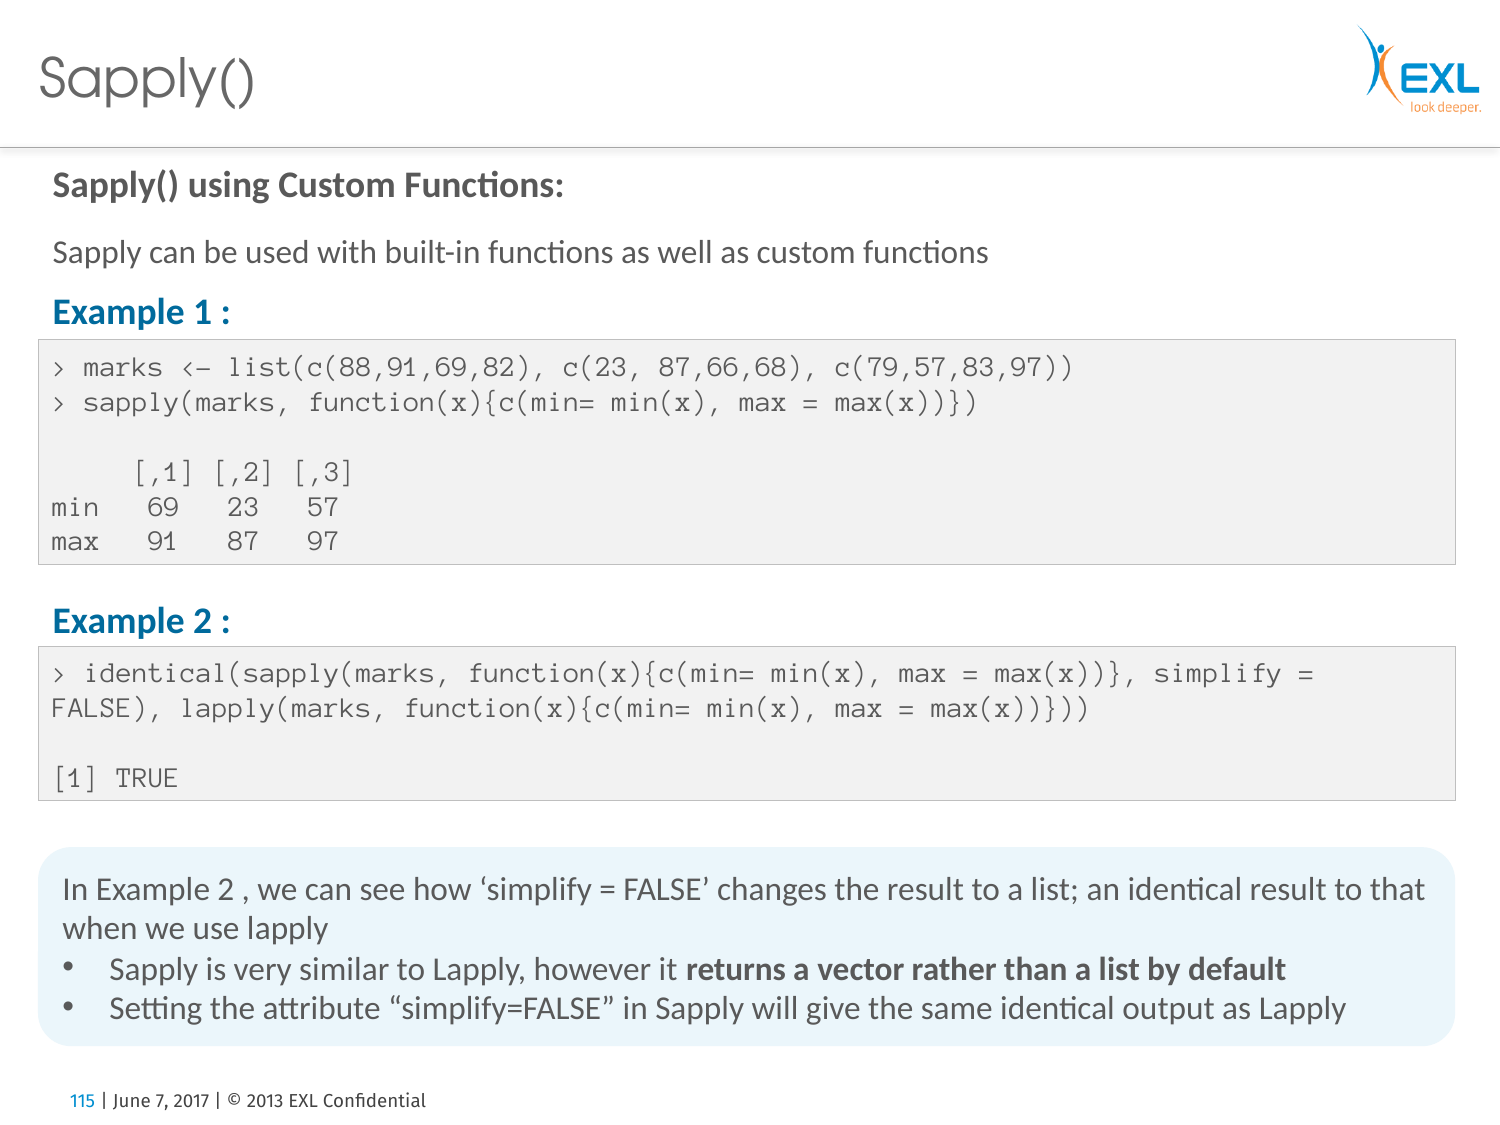

# Sapply()
Sapply() using Custom Functions:

Sapply can be used with built-in functions as well as custom functions
Example 1 :
> marks <- list(c(88,91,69,82), c(23, 87,66,68), c(79,57,83,97))
> sapply(marks, function(x){c(min= min(x), max = max(x))})

     [,1] [,2] [,3]
min   69   23   57
max   91   87   97
Example 2 :
> identical(sapply(marks, function(x){c(min= min(x), max = max(x))}, simplify = FALSE), lapply(marks, function(x){c(min= min(x), max = max(x))}))

[1] TRUE
In Example 2 , we can see how ‘simplify = FALSE’ changes the result to a list; an identical result to that when we use lapply
Sapply is very similar to Lapply, however it returns a vector rather than a list by default
Setting the attribute “simplify=FALSE” in Sapply will give the same identical output as Lapply